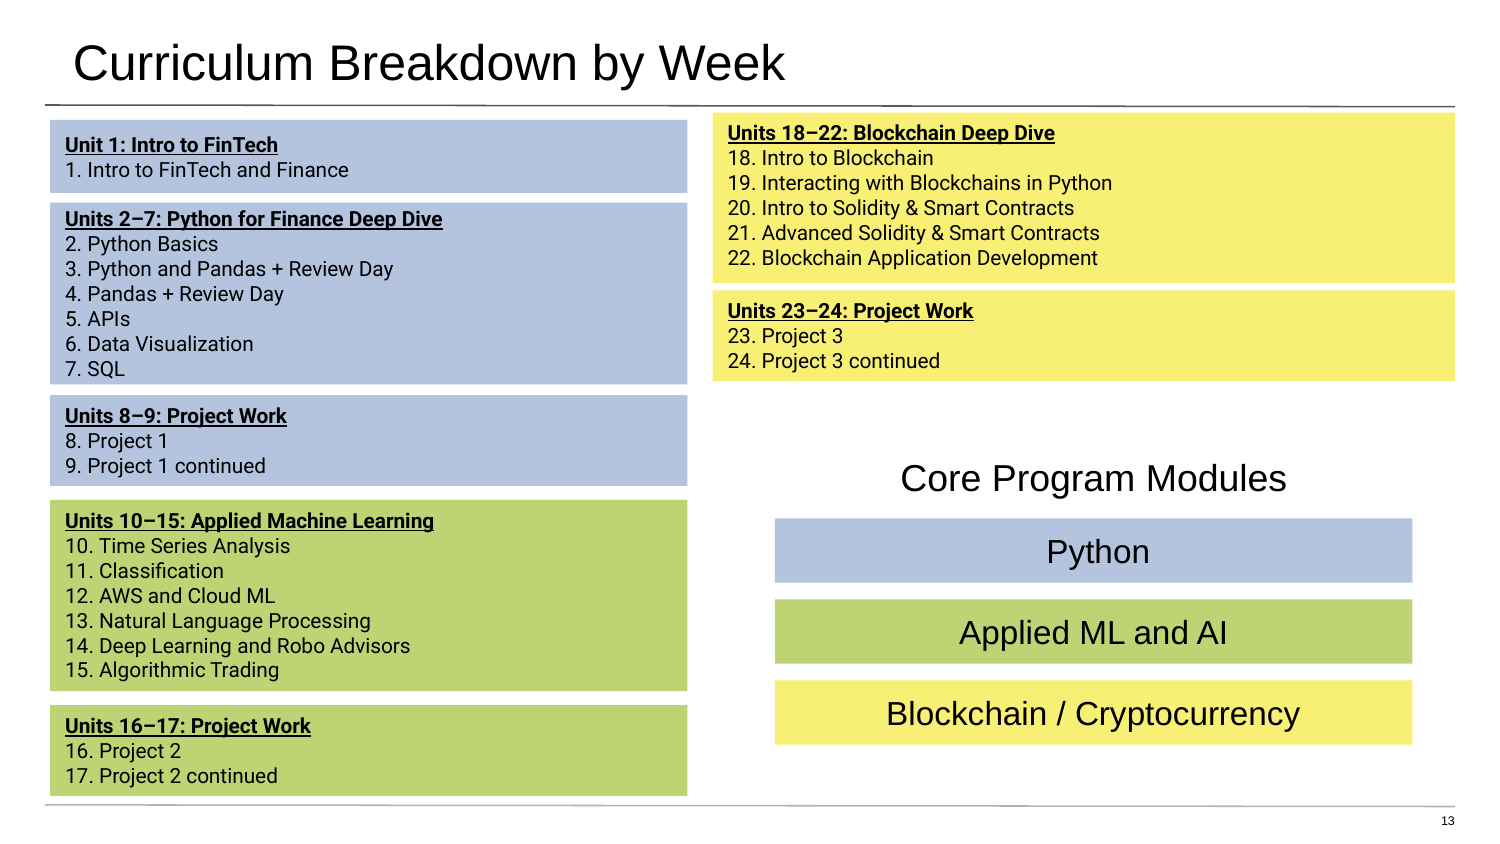

# Curriculum Breakdown by Week
Units 18–22: Blockchain Deep Dive
18. Intro to Blockchain
19. Interacting with Blockchains in Python
20. Intro to Solidity & Smart Contracts
21. Advanced Solidity & Smart Contracts
22. Blockchain Application Development
Unit 1: Intro to FinTech
1. Intro to FinTech and Finance
Units 2–7: Python for Finance Deep Dive
2. Python Basics
3. Python and Pandas + Review Day
4. Pandas + Review Day
5. APIs
6. Data Visualization
7. SQL
Units 23–24: Project Work
23. Project 3
24. Project 3 continued
Units 8–9: Project Work
8. Project 1
9. Project 1 continued
Core Program Modules
Units 10–15: Applied Machine Learning
10. Time Series Analysis
11. Classification
12. AWS and Cloud ML
13. Natural Language Processing
14. Deep Learning and Robo Advisors
15. Algorithmic Trading
 Python
Applied ML and AI
Blockchain / Cryptocurrency
Units 16–17: Project Work
16. Project 2
17. Project 2 continued
13